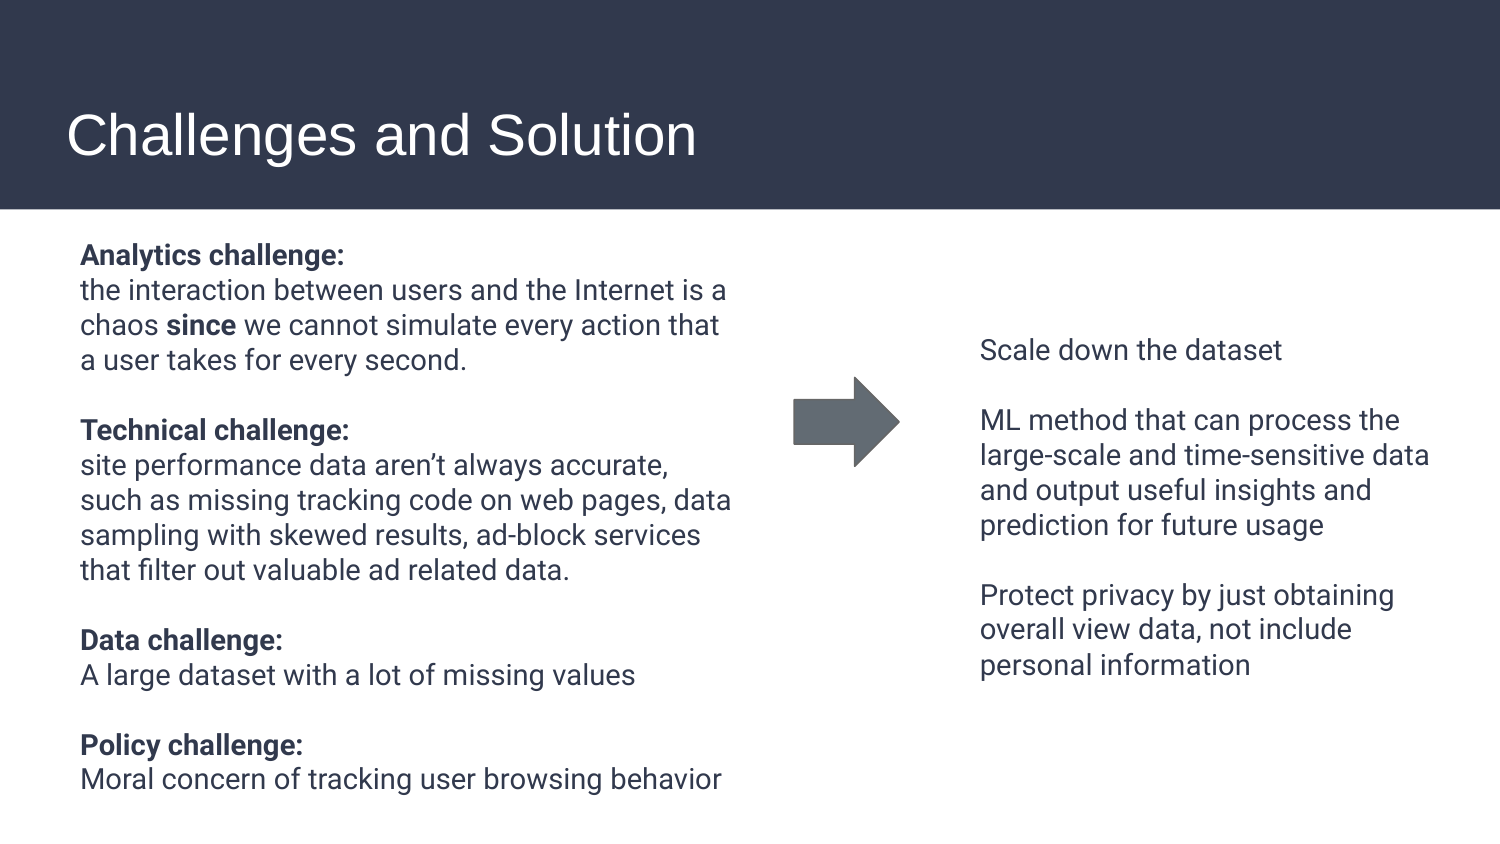

# Challenges and Solution
Analytics challenge:
the interaction between users and the Internet is a chaos since we cannot simulate every action that a user takes for every second.

Technical challenge:
site performance data aren’t always accurate, such as missing tracking code on web pages, data sampling with skewed results, ad-block services that filter out valuable ad related data.

Data challenge:
A large dataset with a lot of missing values

Policy challenge:
Moral concern of tracking user browsing behavior

Scale down the dataset

ML method that can process the large-scale and time-sensitive data and output useful insights and prediction for future usage

Protect privacy by just obtaining overall view data, not include personal information